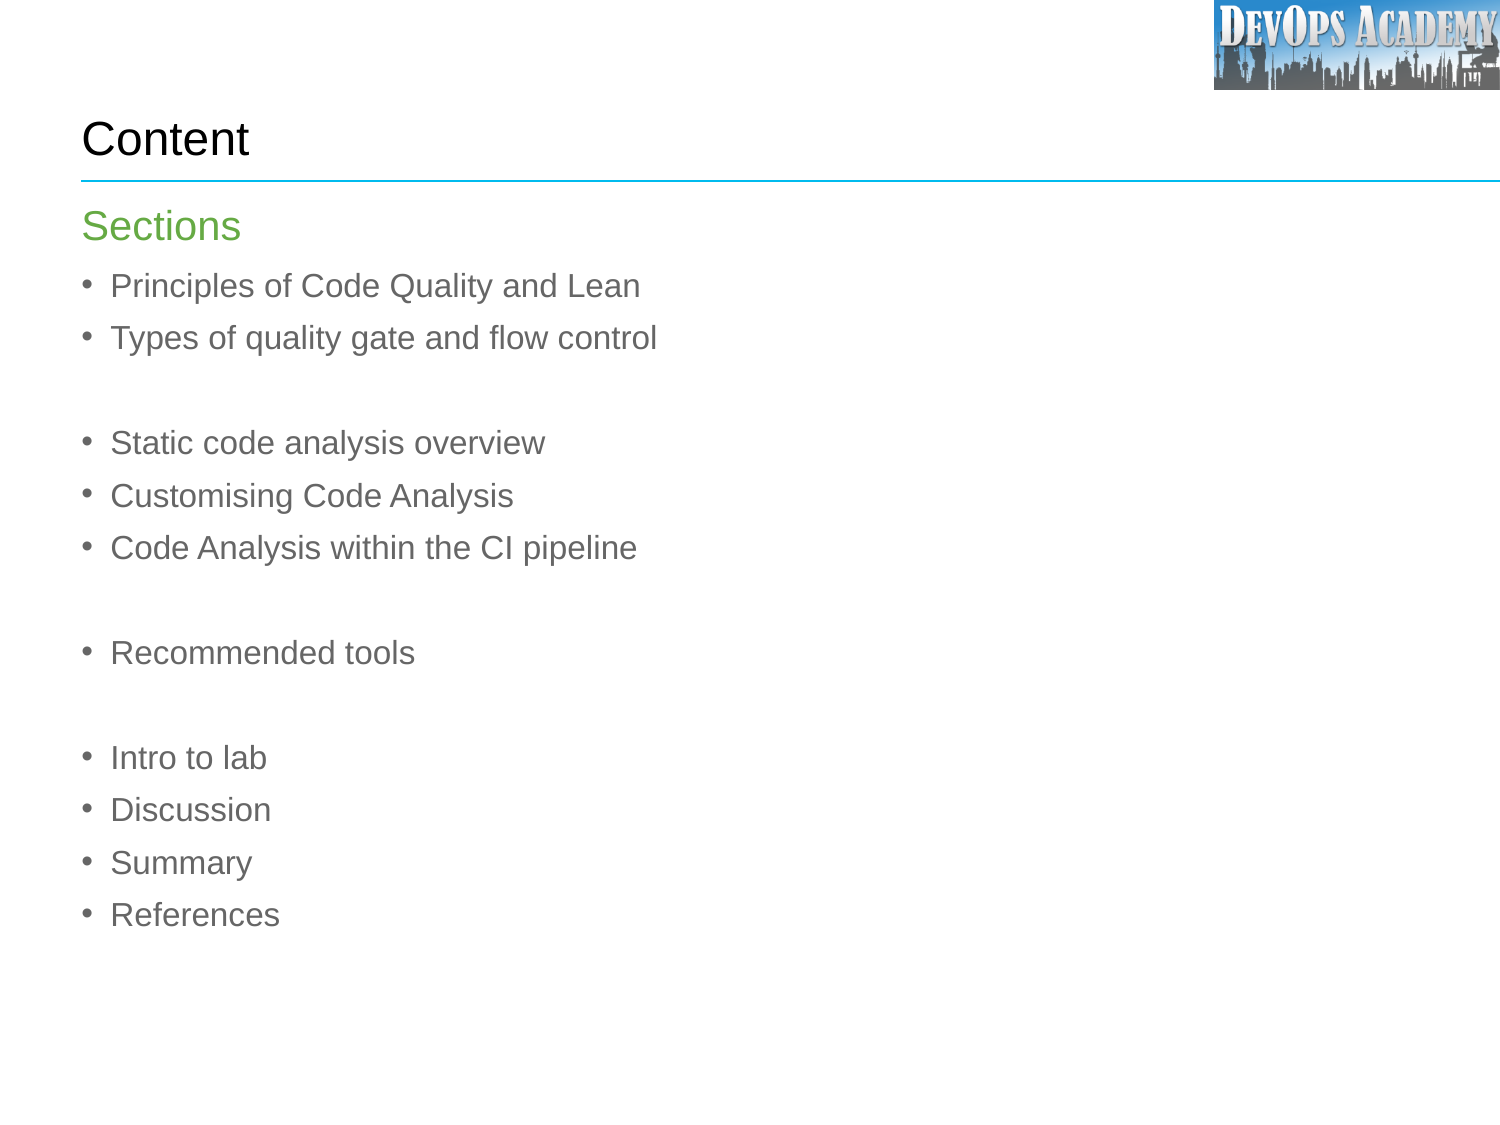

# Content
Sections
Principles of Code Quality and Lean
Types of quality gate and flow control

Static code analysis overview
Customising Code Analysis
Code Analysis within the CI pipeline

Recommended tools

Intro to lab
Discussion
Summary
References